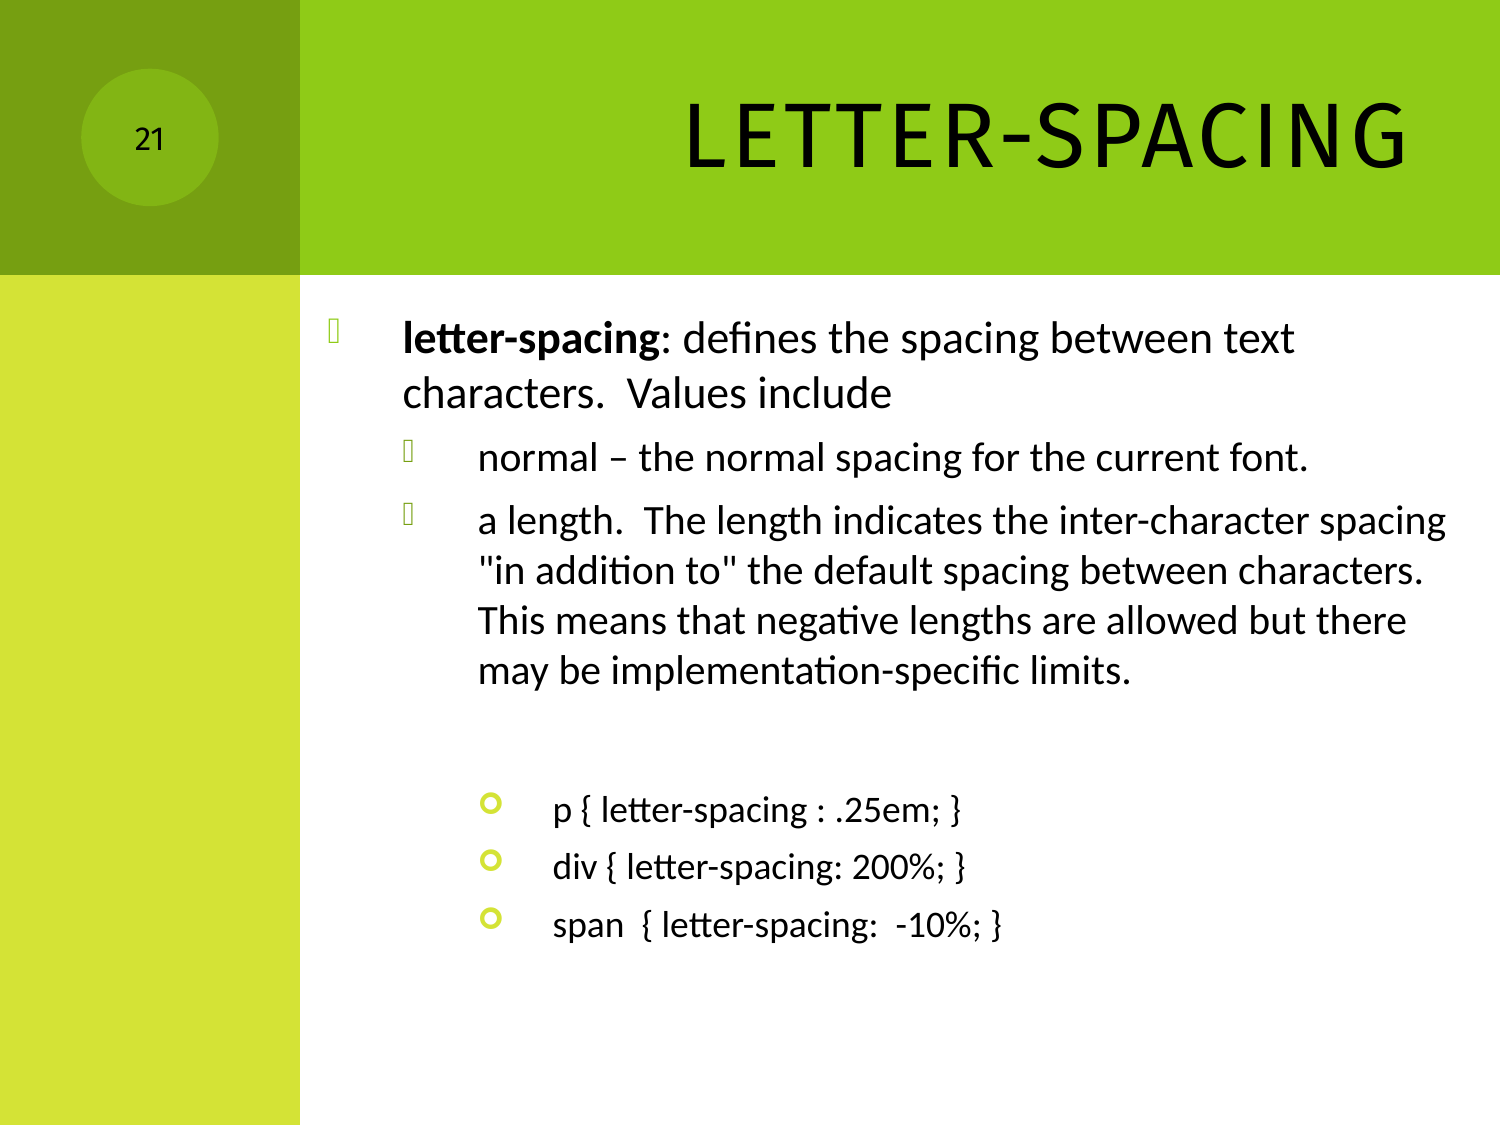

# letter-spacing
21
letter-spacing: defines the spacing between text characters.  Values include
normal – the normal spacing for the current font.
a length.  The length indicates the inter-character spacing "in addition to" the default spacing between characters.  This means that negative lengths are allowed but there may be implementation-specific limits.

p { letter-spacing : .25em; }
div { letter-spacing: 200%; }
span  { letter-spacing:  -10%; }